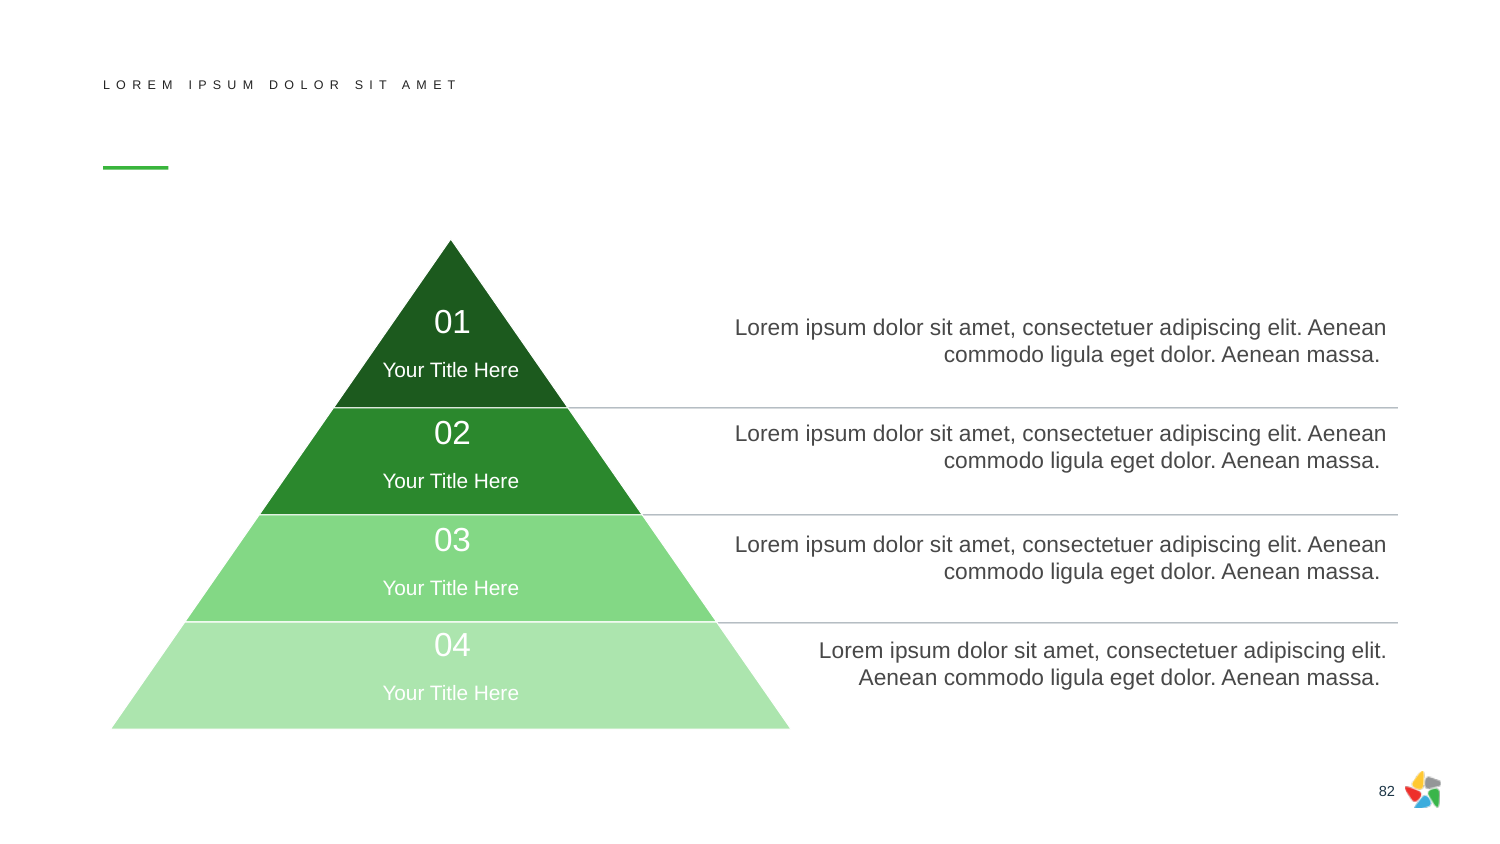

LOREM IPSUM DOLOR SIT AMET
#

01
Lorem ipsum dolor sit amet, consectetuer adipiscing elit. Aenean commodo ligula eget dolor. Aenean massa.
Your Title Here
02
Lorem ipsum dolor sit amet, consectetuer adipiscing elit. Aenean commodo ligula eget dolor. Aenean massa.
Your Title Here
03
Lorem ipsum dolor sit amet, consectetuer adipiscing elit. Aenean commodo ligula eget dolor. Aenean massa.
Your Title Here
04
Lorem ipsum dolor sit amet, consectetuer adipiscing elit. Aenean commodo ligula eget dolor. Aenean massa.
Your Title Here